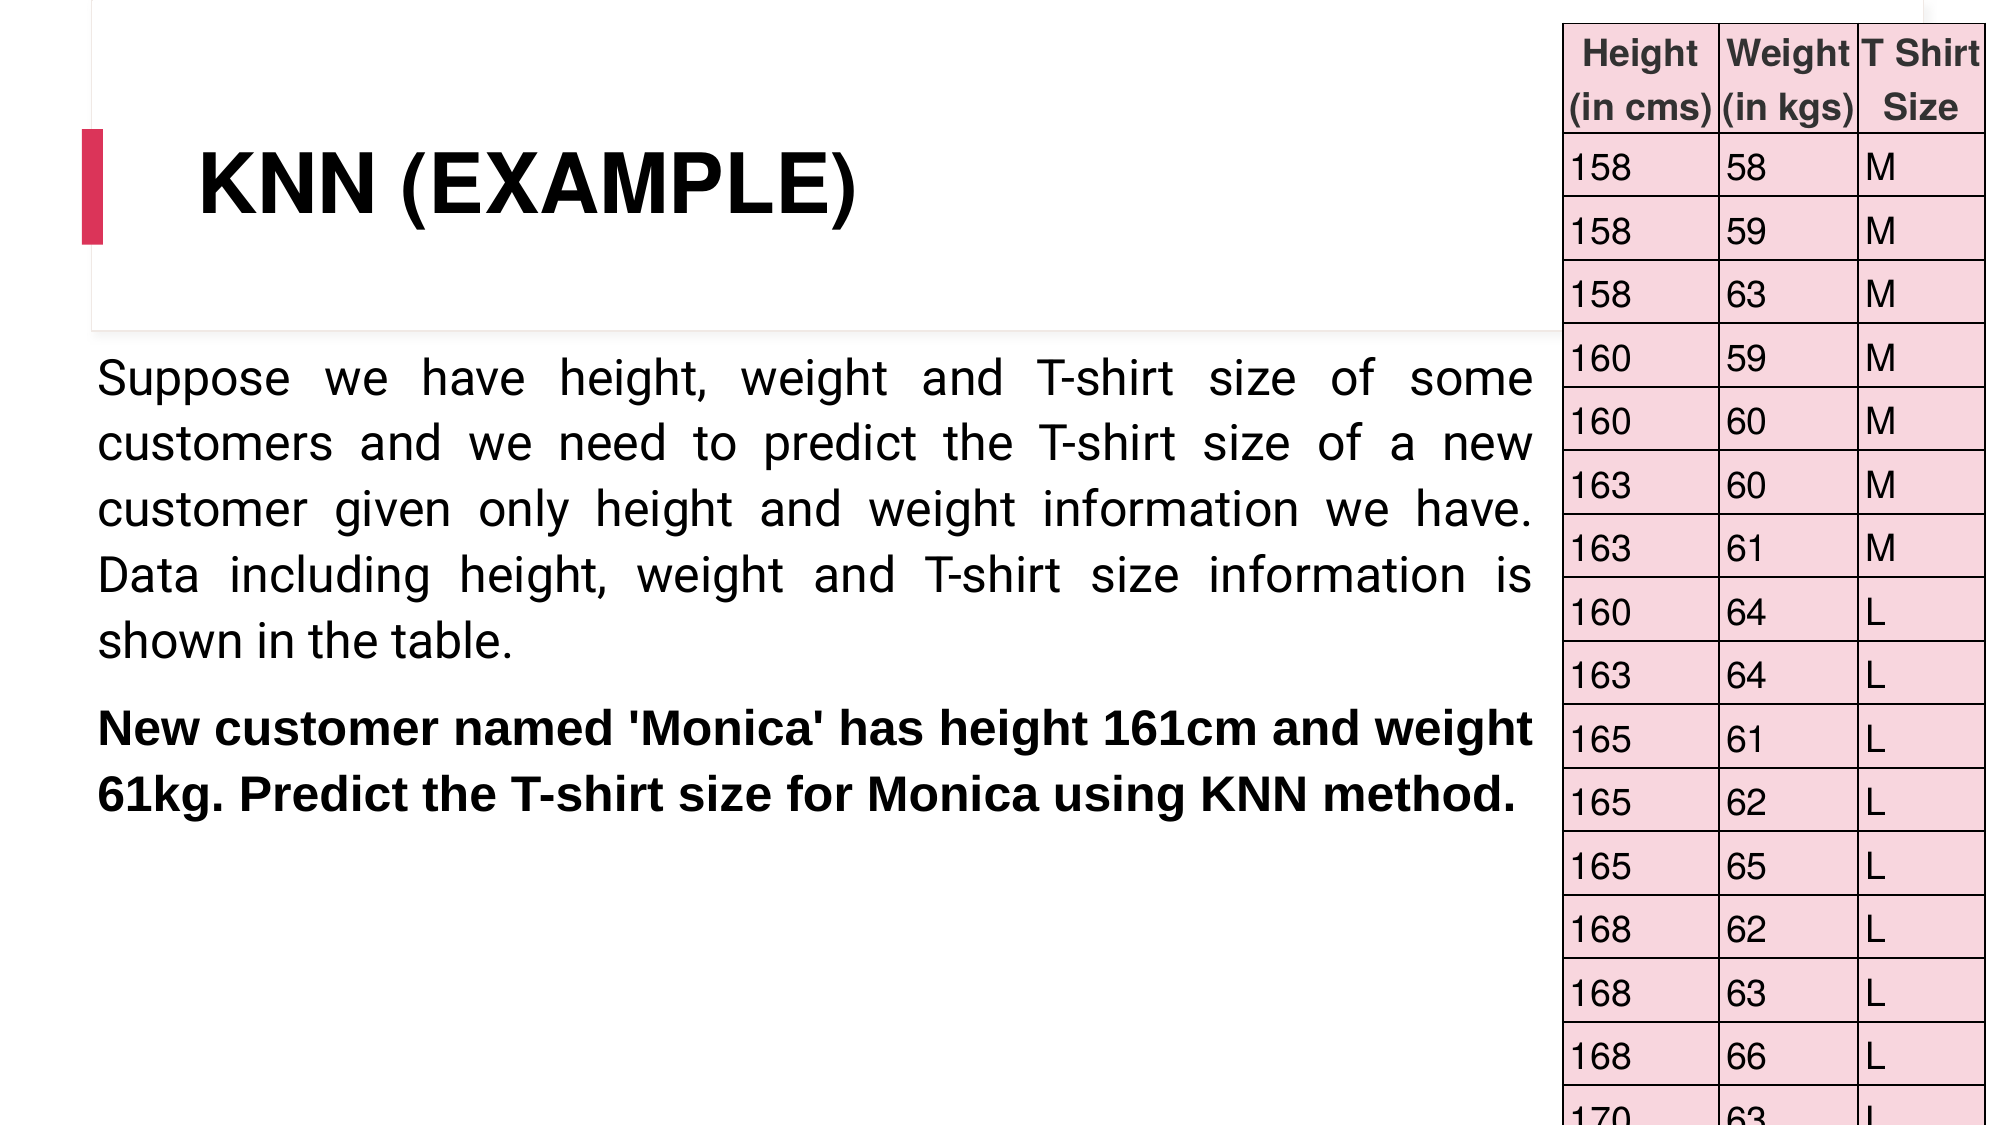

| Height (in cms) | Weight (in kgs) | T Shirt Size |
| --- | --- | --- |
| 158 | 58 | M |
| 158 | 59 | M |
| 158 | 63 | M |
| 160 | 59 | M |
| 160 | 60 | M |
| 163 | 60 | M |
| 163 | 61 | M |
| 160 | 64 | L |
| 163 | 64 | L |
| 165 | 61 | L |
| 165 | 62 | L |
| 165 | 65 | L |
| 168 | 62 | L |
| 168 | 63 | L |
| 168 | 66 | L |
| 170 | 63 | L |
| 170 | 64 | L |
| 170 | 68 | L |
# KNN (EXAMPLE)
Suppose we have height, weight and T-shirt size of some customers and we need to predict the T-shirt size of a new customer given only height and weight information we have. Data including height, weight and T-shirt size information is shown in the table.
New customer named 'Monica' has height 161cm and weight 61kg. Predict the T-shirt size for Monica using KNN method.